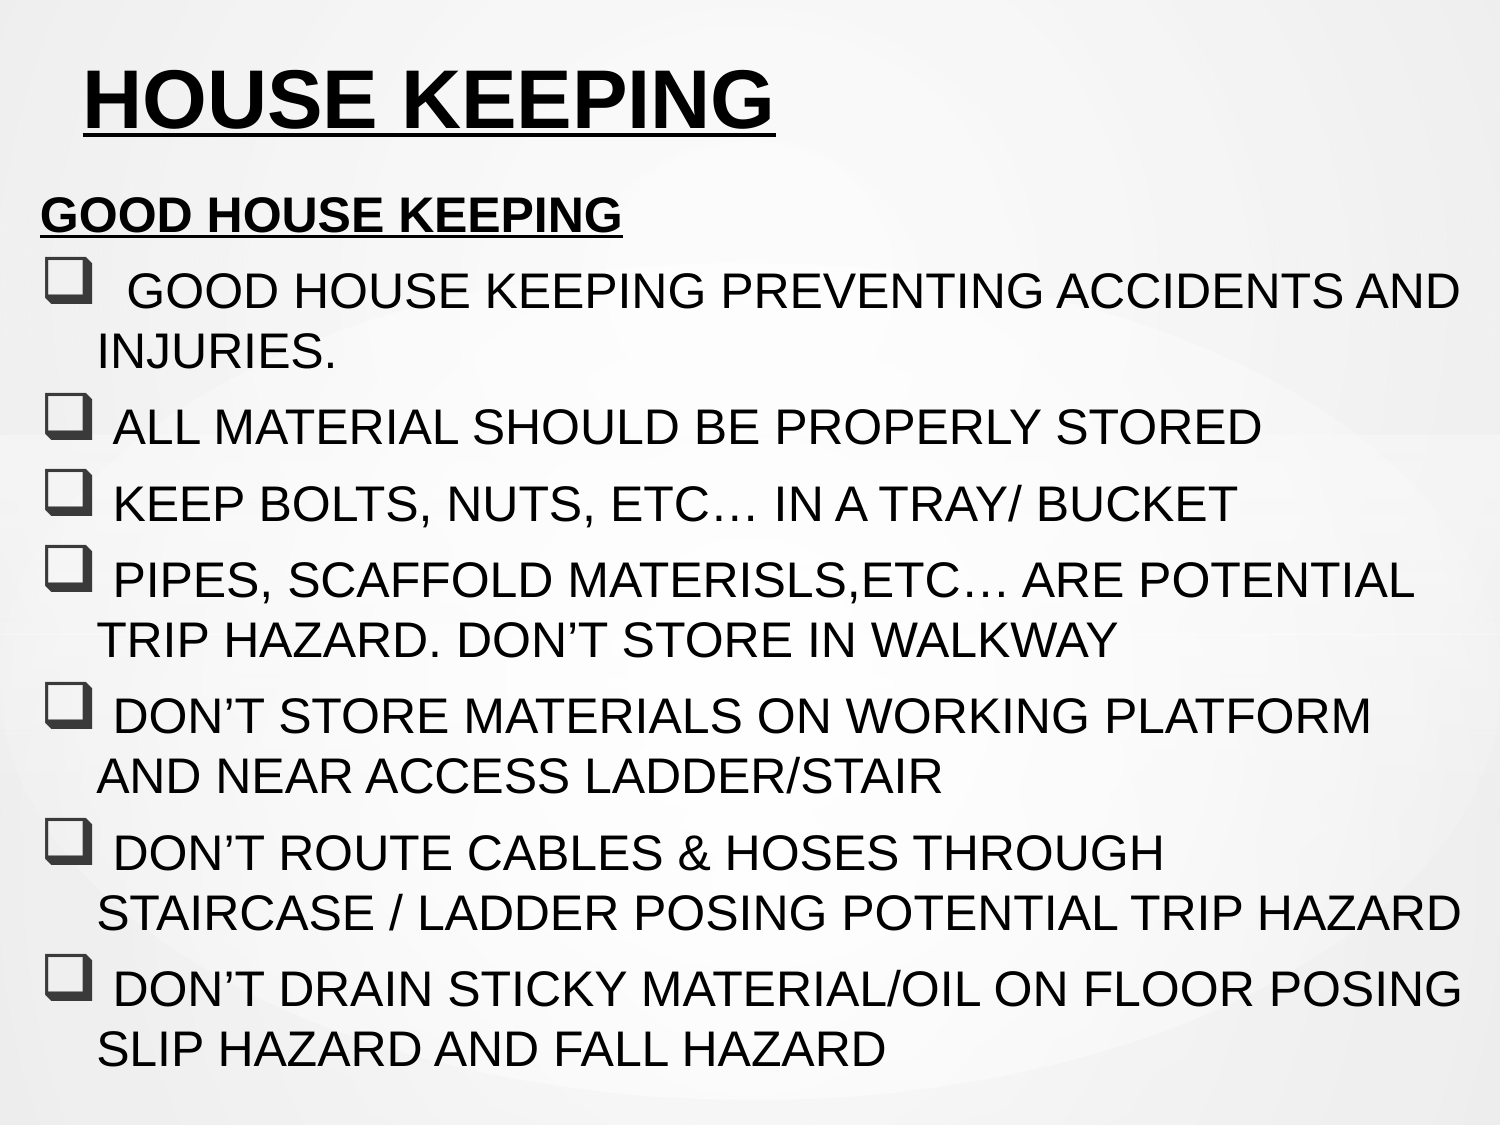

# HOUSE KEEPING
GOOD HOUSE KEEPING
  GOOD HOUSE KEEPING PREVENTING ACCIDENTS AND INJURIES.
 ALL MATERIAL SHOULD BE PROPERLY STORED
 KEEP BOLTS, NUTS, ETC… IN A TRAY/ BUCKET
 PIPES, SCAFFOLD MATERISLS,ETC… ARE POTENTIAL TRIP HAZARD. DON’T STORE IN WALKWAY
 DON’T STORE MATERIALS ON WORKING PLATFORM AND NEAR ACCESS LADDER/STAIR
 DON’T ROUTE CABLES & HOSES THROUGH STAIRCASE / LADDER POSING POTENTIAL TRIP HAZARD
 DON’T DRAIN STICKY MATERIAL/OIL ON FLOOR POSING SLIP HAZARD AND FALL HAZARD